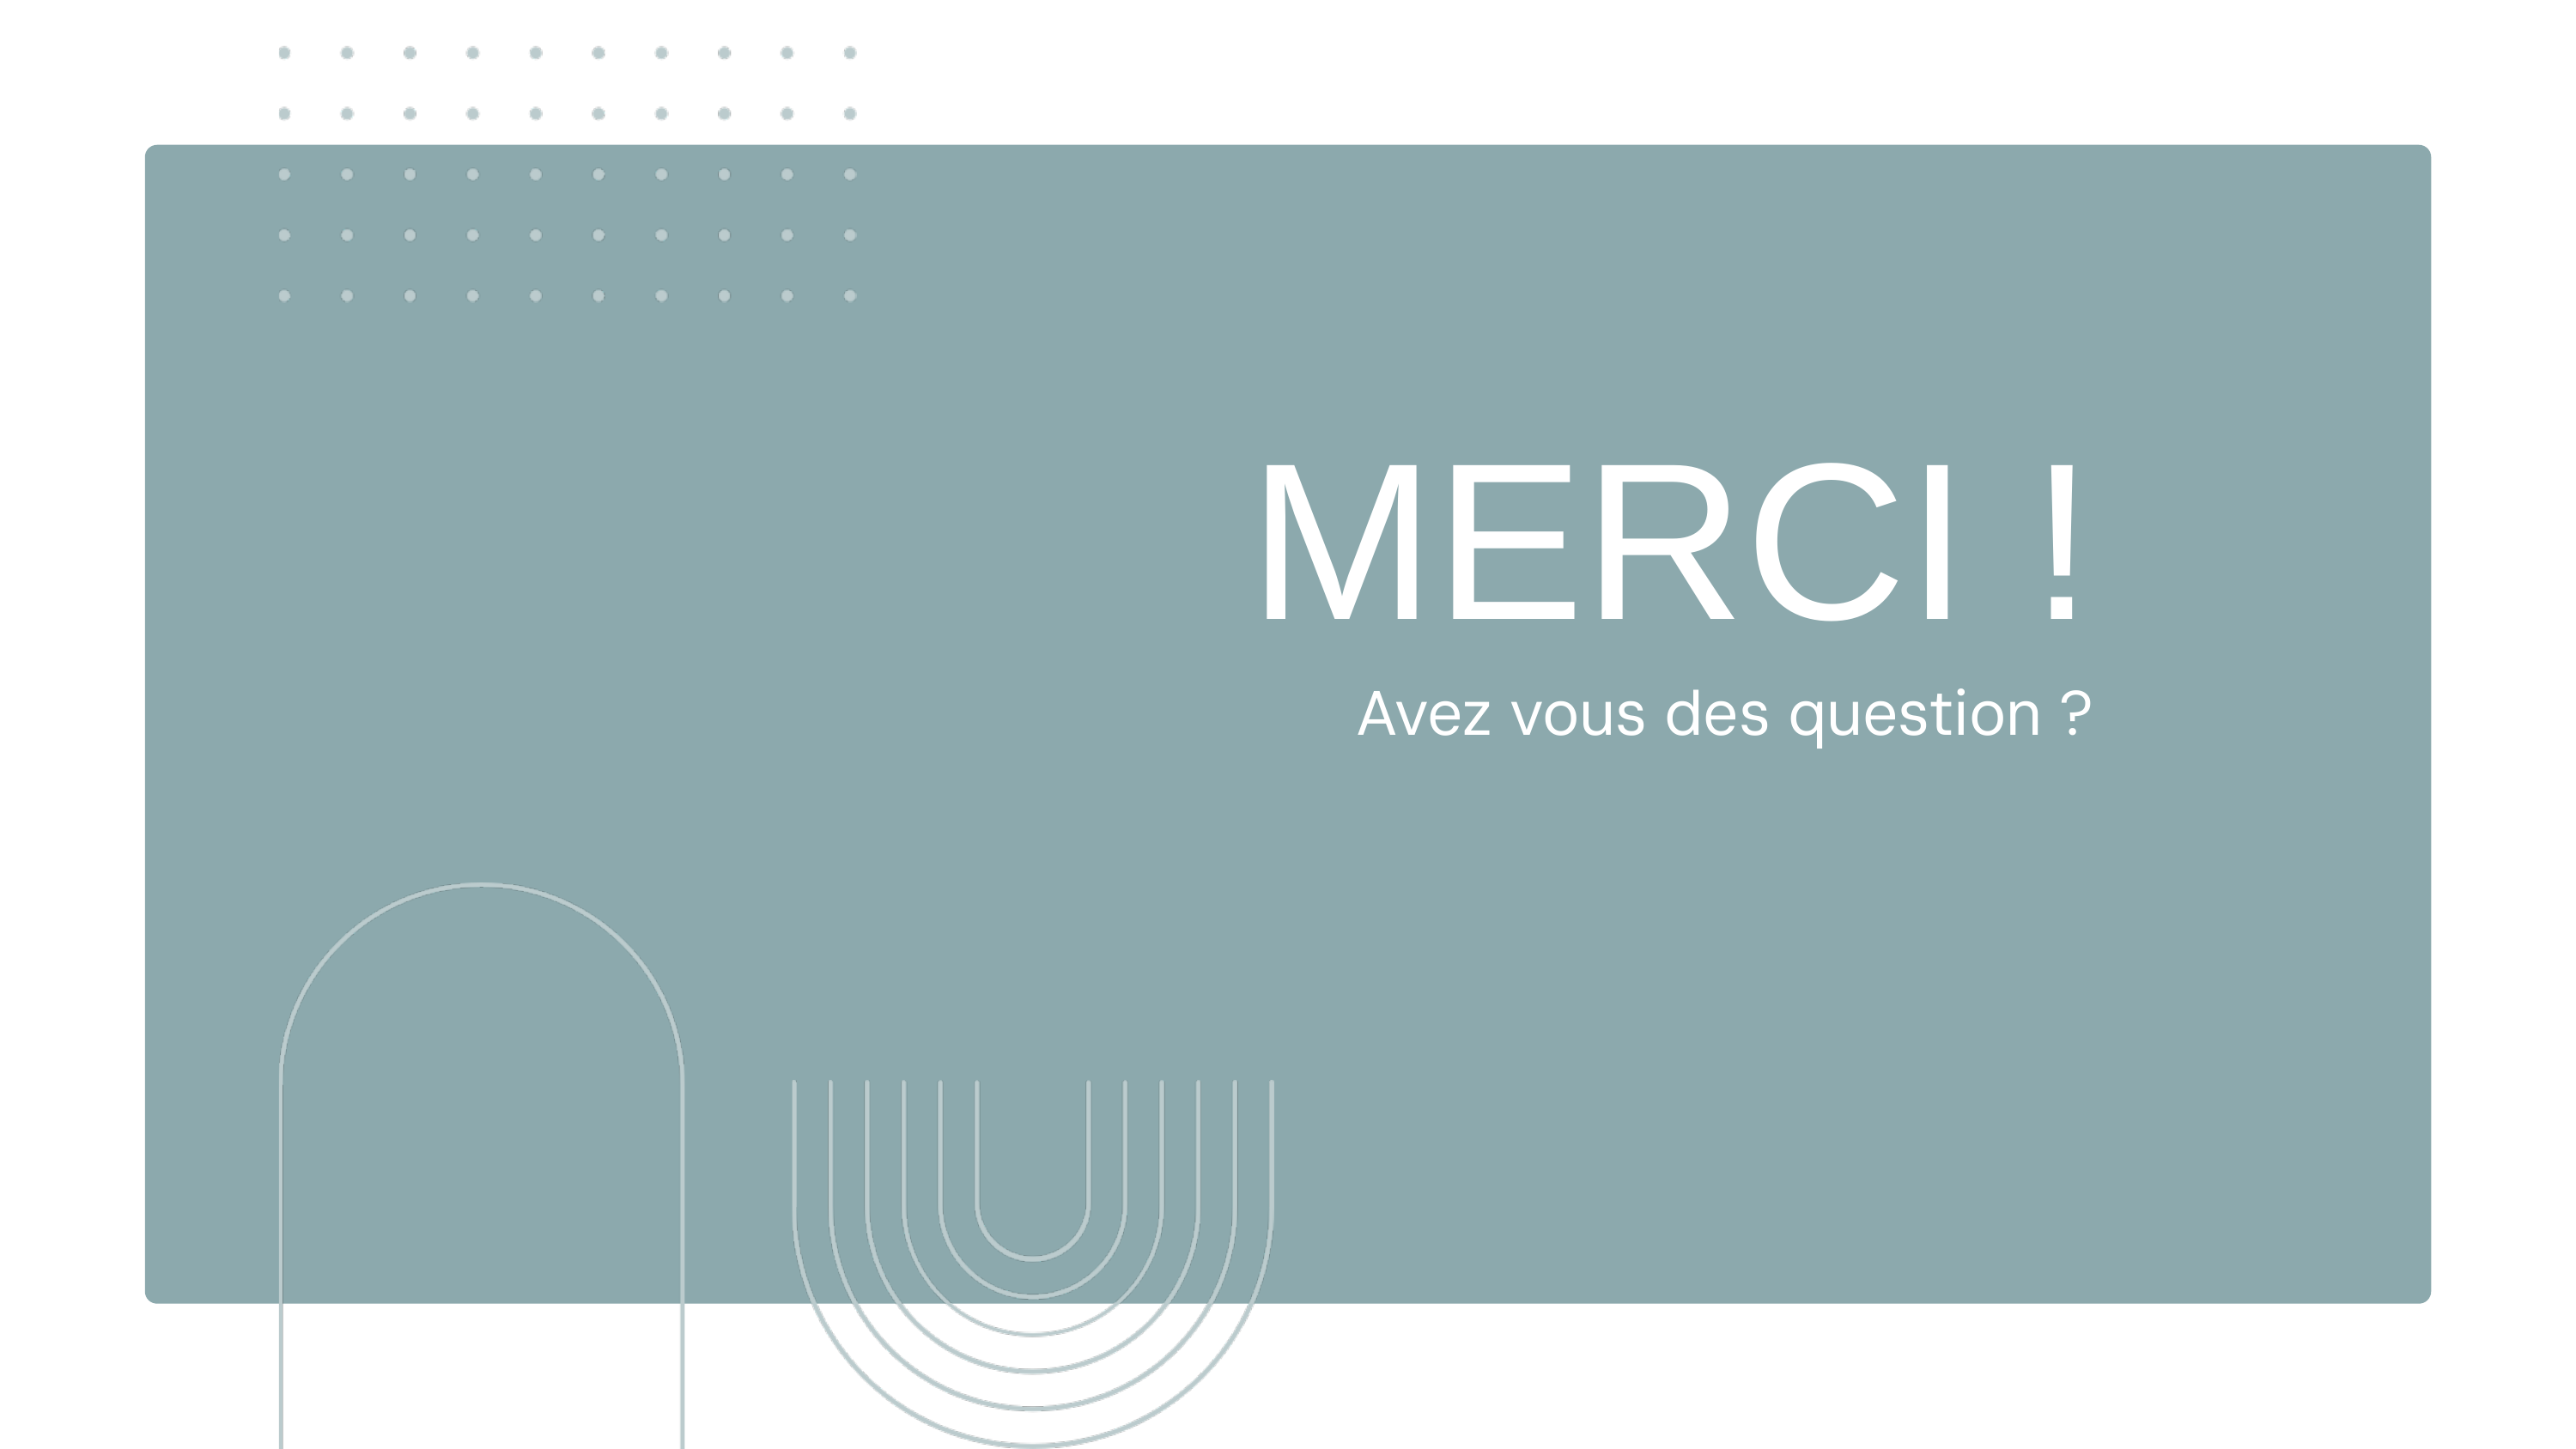

MERCI !
Avez vous des question ?